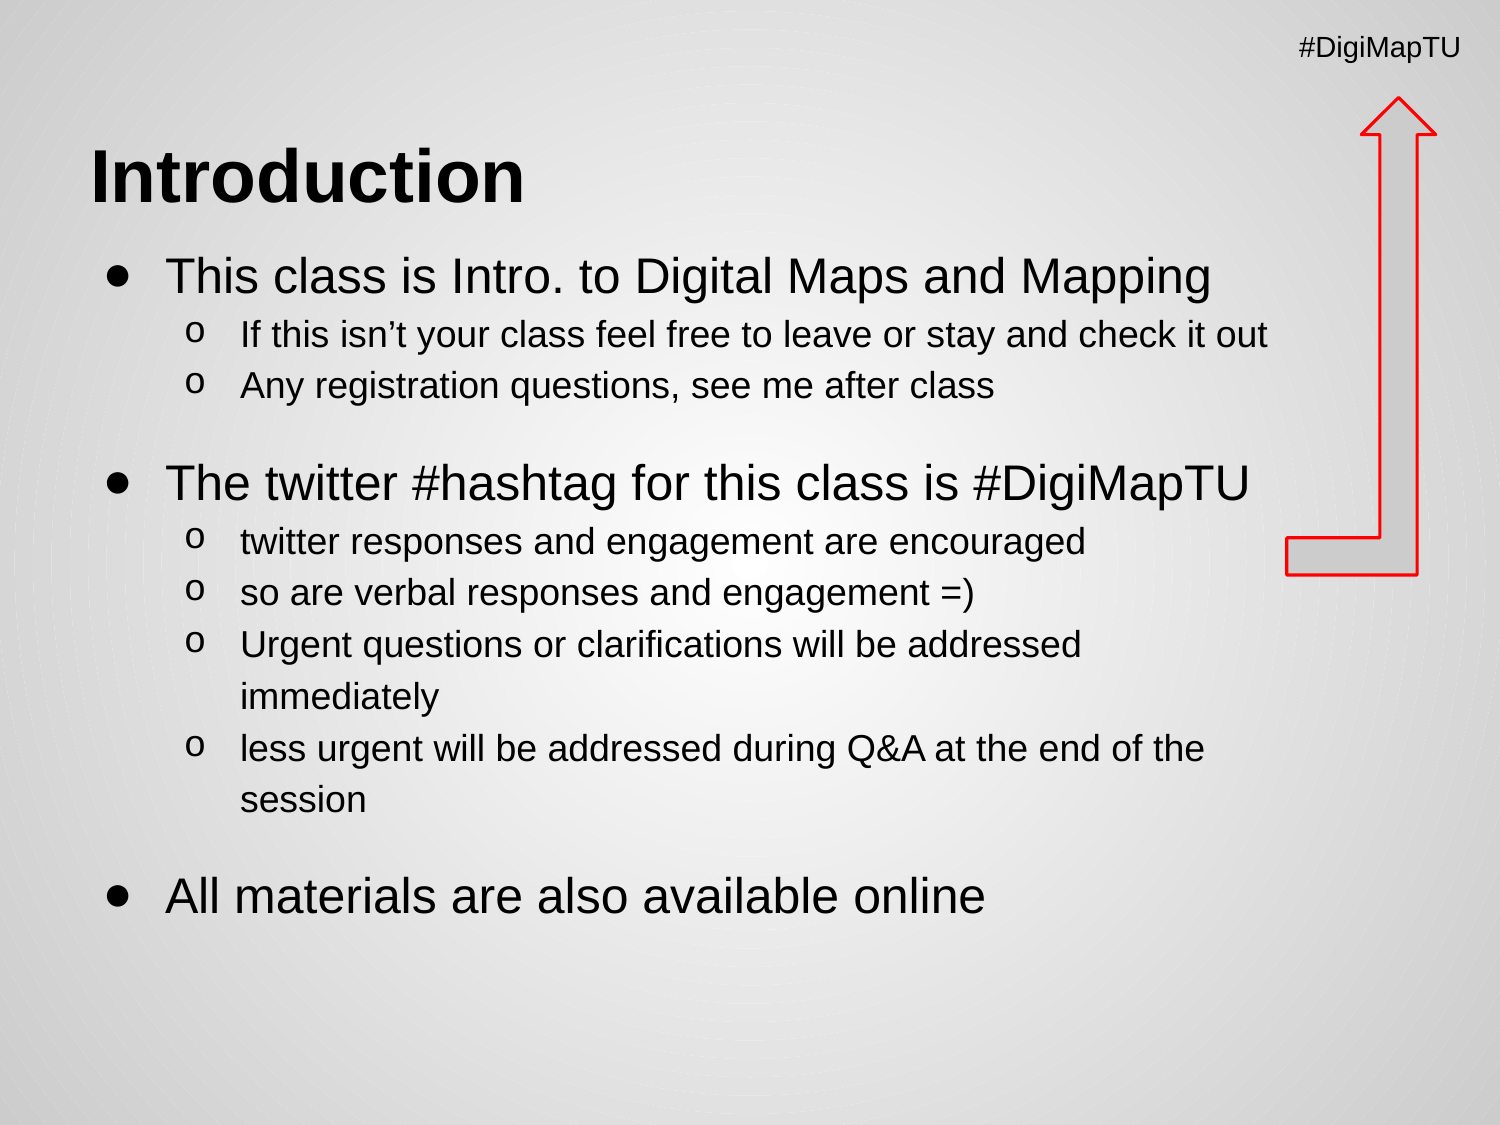

#DigiMapTU
# Introduction

This class is Intro. to Digital Maps and Mapping
If this isn’t your class feel free to leave or stay and check it out
Any registration questions, see me after class

The twitter #hashtag for this class is #DigiMapTU
twitter responses and engagement are encouraged
so are verbal responses and engagement =)
Urgent questions or clarifications will be addressed immediately
less urgent will be addressed during Q&A at the end of the session

All materials are also available online